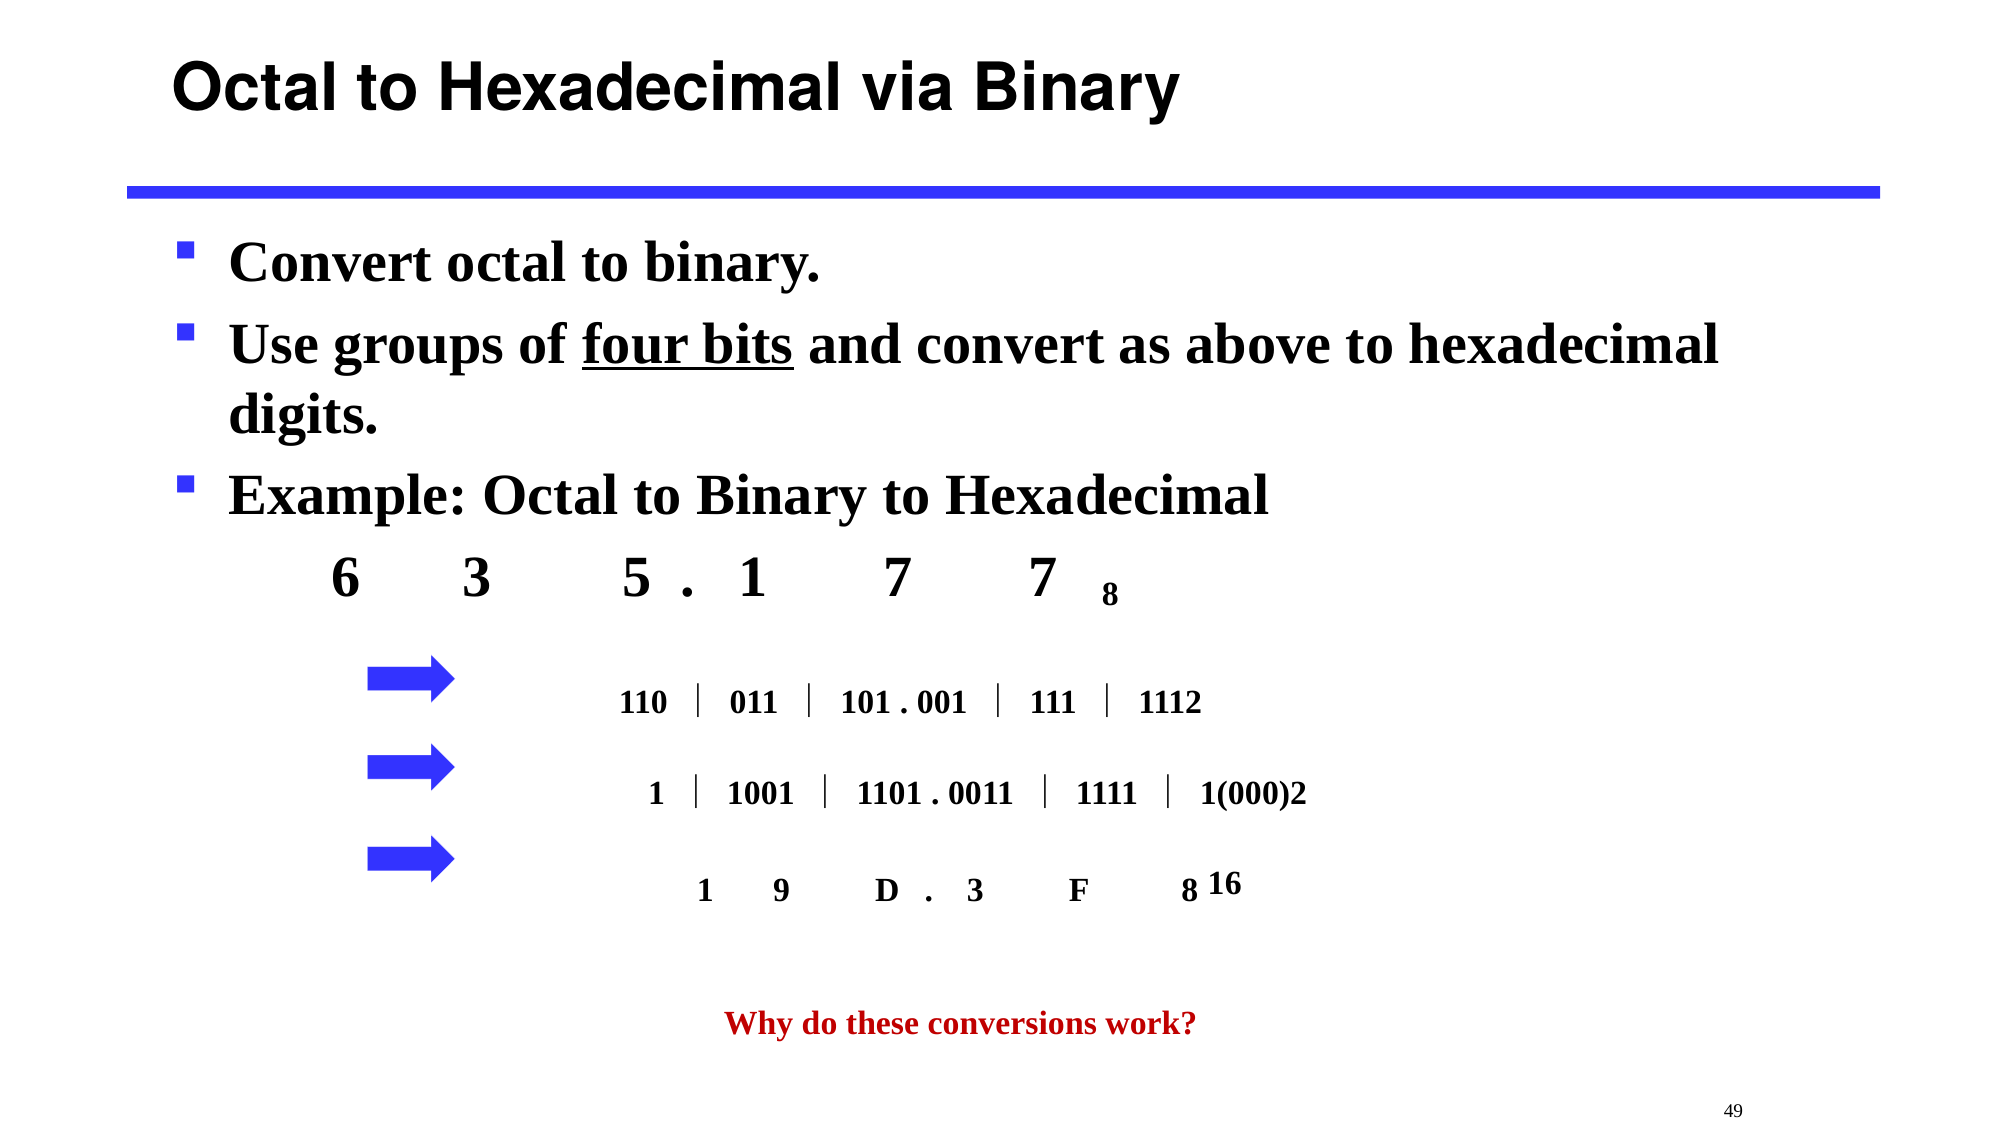

# Octal to Hexadecimal via Binary
Convert octal to binary.
Use groups of four bits and convert as above to hexadecimal digits.
Example: Octal to Binary to Hexadecimal
           6       3         5  .   1        7        7   8

   110｜011｜101 . 001｜111｜1112

   1｜1001｜1101 . 0011｜1111｜1(000)2

 1       9          D   .    3          F           8 16

Why do these conversions work?
                           49